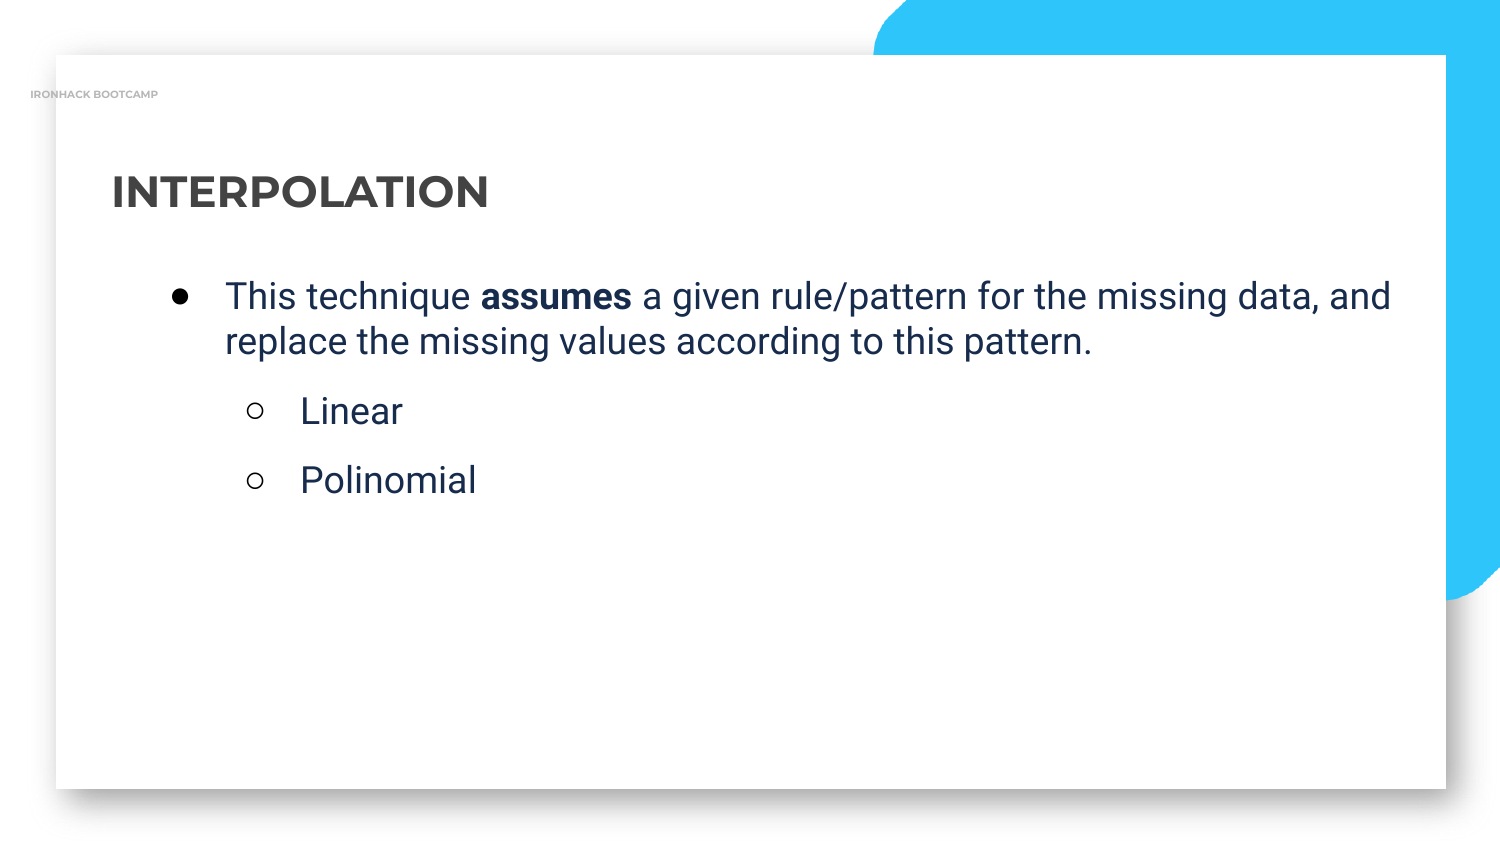

IRONHACK BOOTCAMP
INTERPOLATION
This technique assumes a given rule/pattern for the missing data, and replace the missing values according to this pattern.
Linear
Polinomial